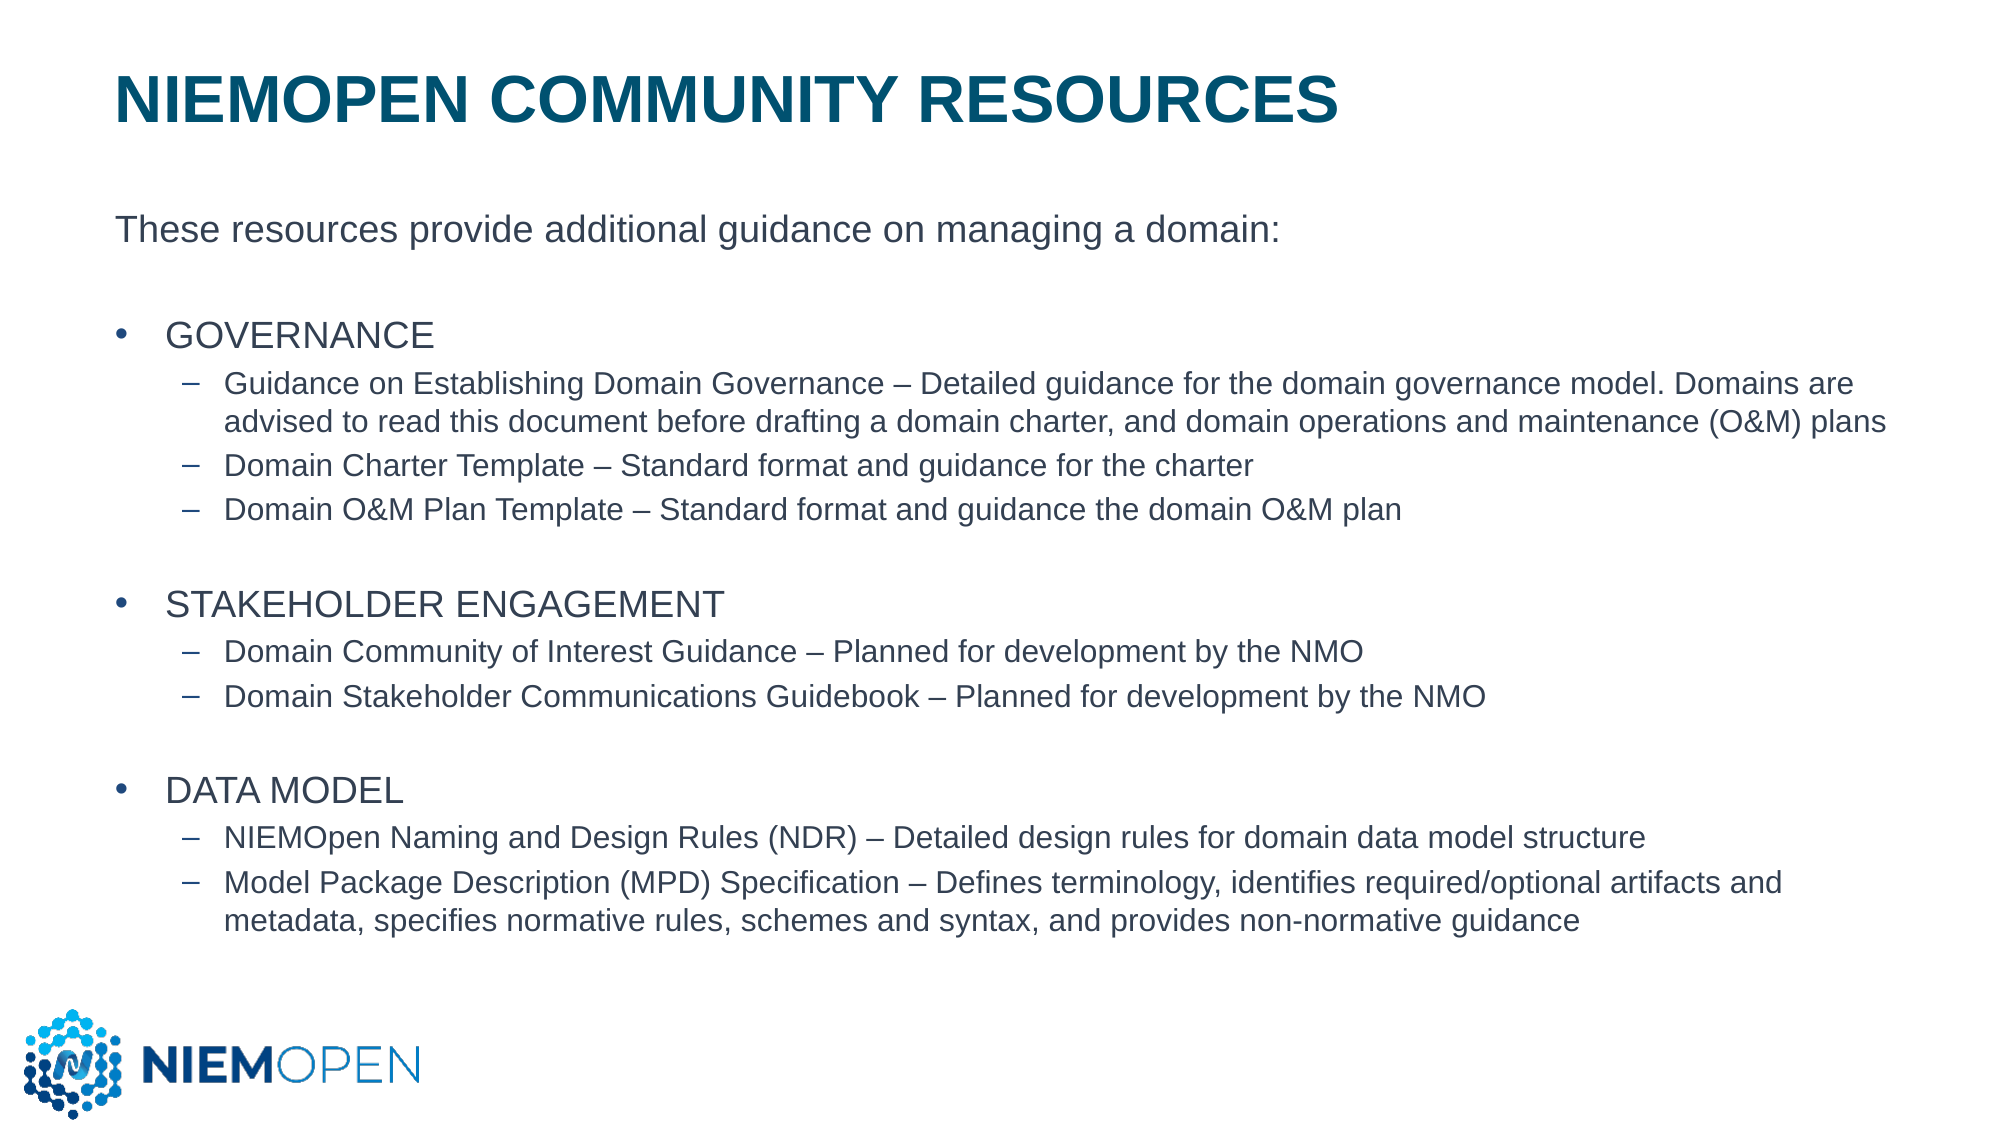

# NIEMOpen Community Resources
These resources provide additional guidance on managing a domain:

GOVERNANCE
Guidance on Establishing Domain Governance – Detailed guidance for the domain governance model. Domains are advised to read this document before drafting a domain charter, and domain operations and maintenance (O&M) plans
Domain Charter Template – Standard format and guidance for the charter
Domain O&M Plan Template – Standard format and guidance the domain O&M plan

STAKEHOLDER ENGAGEMENT
Domain Community of Interest Guidance – Planned for development by the NMO
Domain Stakeholder Communications Guidebook – Planned for development by the NMO

DATA MODEL
NIEMOpen Naming and Design Rules (NDR) – Detailed design rules for domain data model structure
Model Package Description (MPD) Specification – Defines terminology, identifies required/optional artifacts and metadata, specifies normative rules, schemes and syntax, and provides non-normative guidance